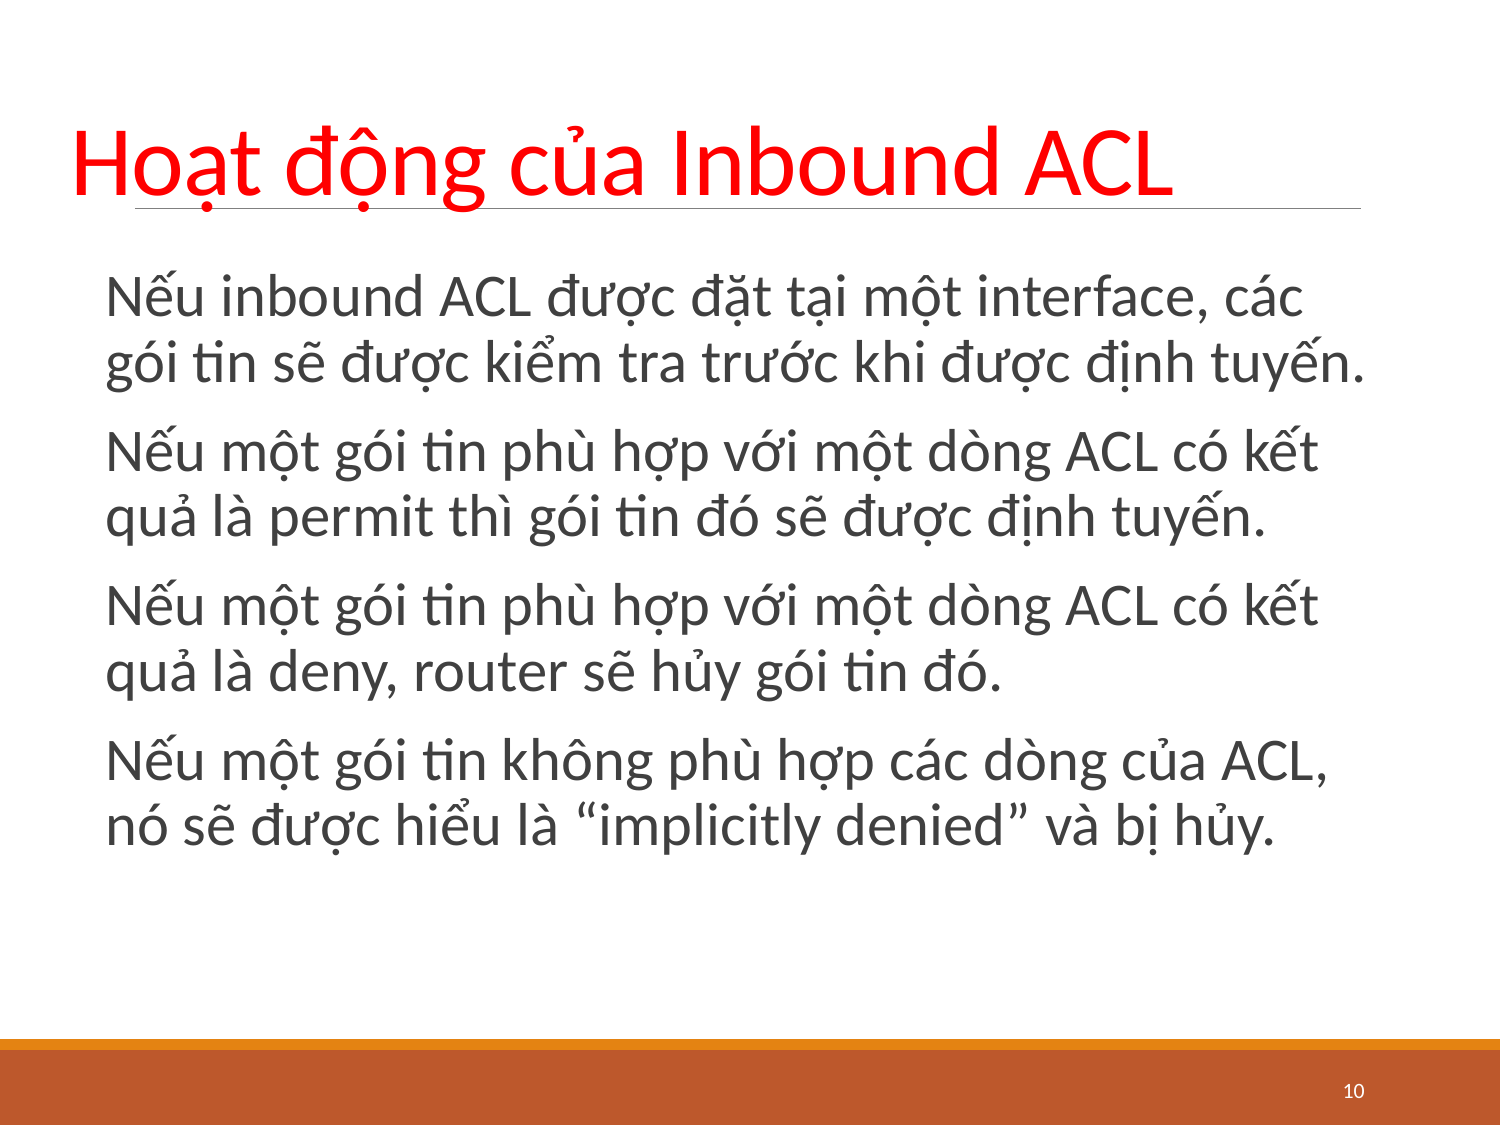

# Hoạt động của Inbound ACL
Nếu inbound ACL được đặt tại một interface, các gói tin sẽ được kiểm tra trước khi được định tuyến.
Nếu một gói tin phù hợp với một dòng ACL có kết quả là permit thì gói tin đó sẽ được định tuyến.
Nếu một gói tin phù hợp với một dòng ACL có kết quả là deny, router sẽ hủy gói tin đó.
Nếu một gói tin không phù hợp các dòng của ACL, nó sẽ được hiểu là “implicitly denied” và bị hủy.
10